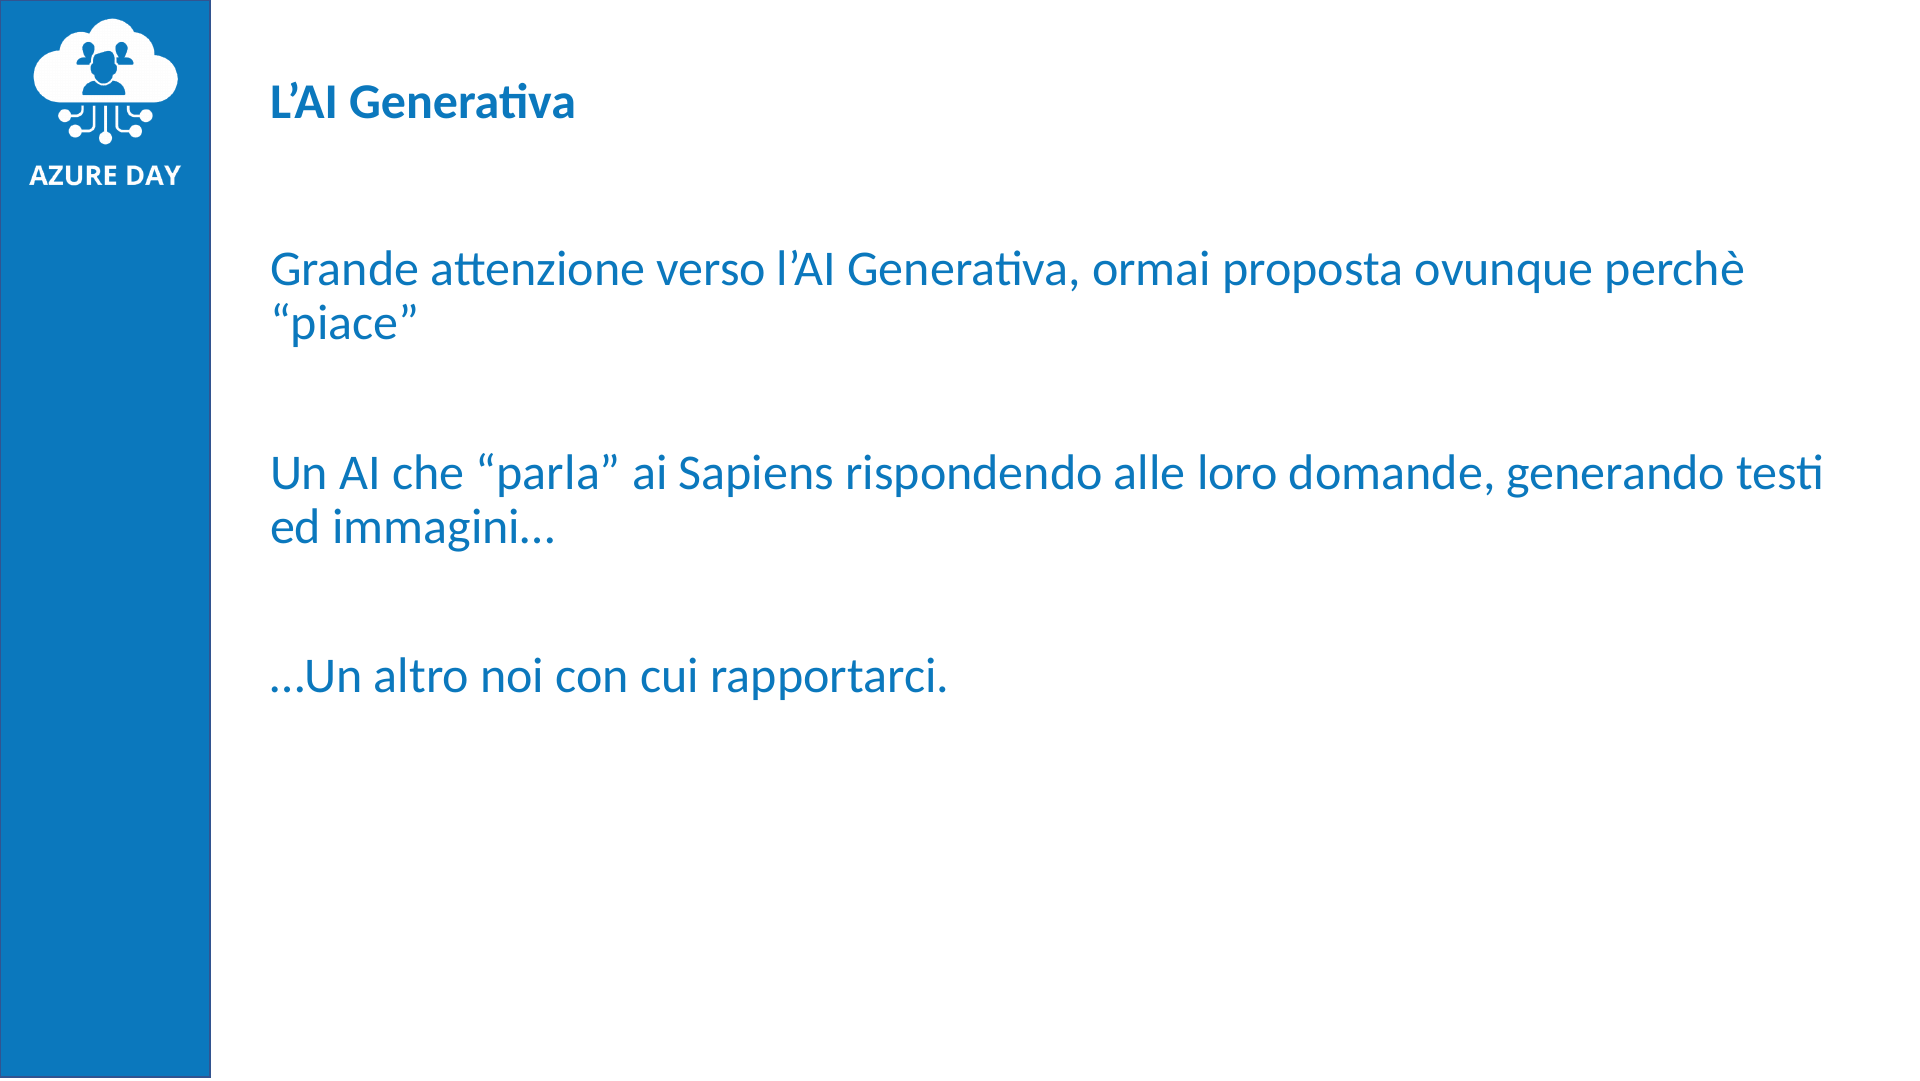

# L’AI Generativa
Grande attenzione verso l’AI Generativa, ormai proposta ovunque perchè “piace”

Un AI che “parla” ai Sapiens rispondendo alle loro domande, generando testi ed immagini…

…Un altro noi con cui rapportarci.